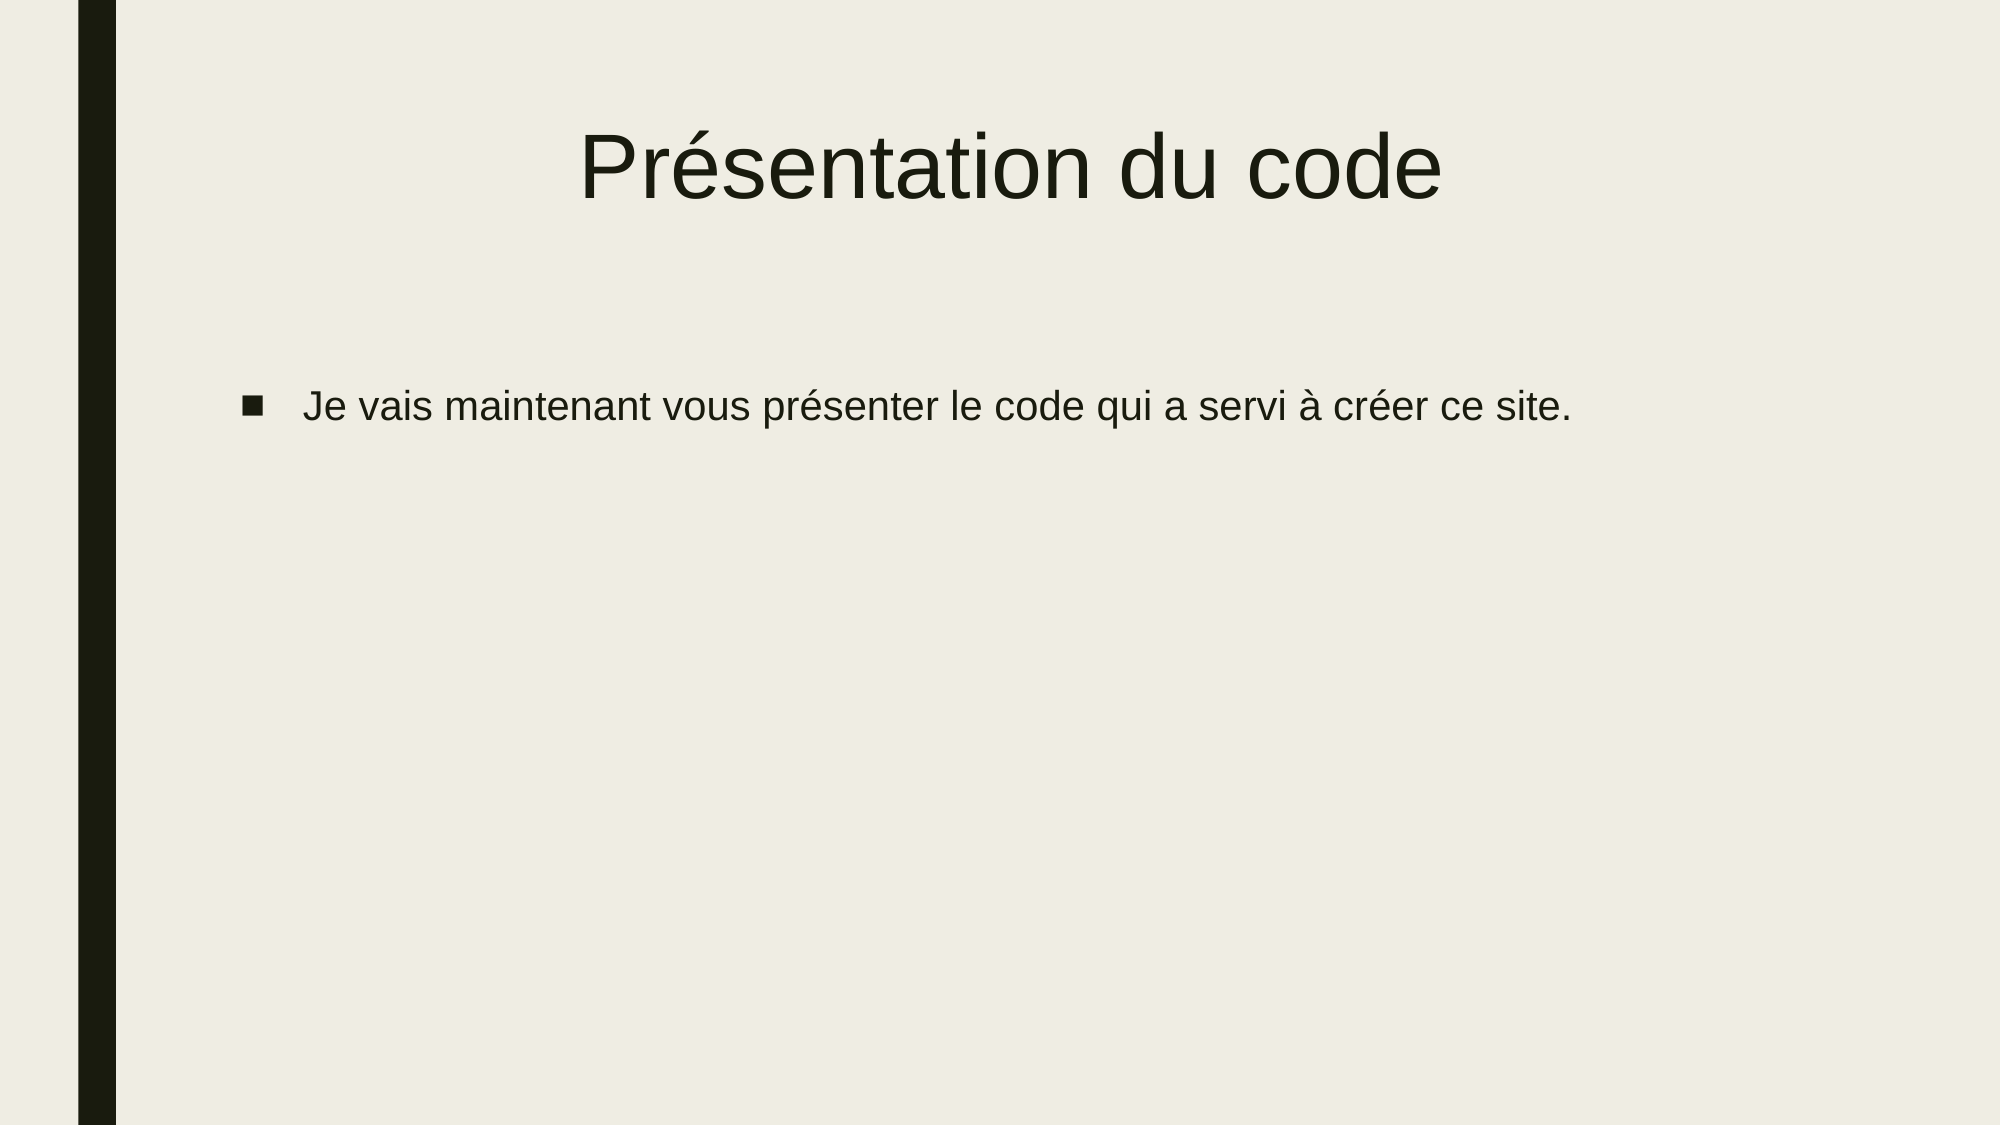

# Présentation du code
Je vais maintenant vous présenter le code qui a servi à créer ce site.